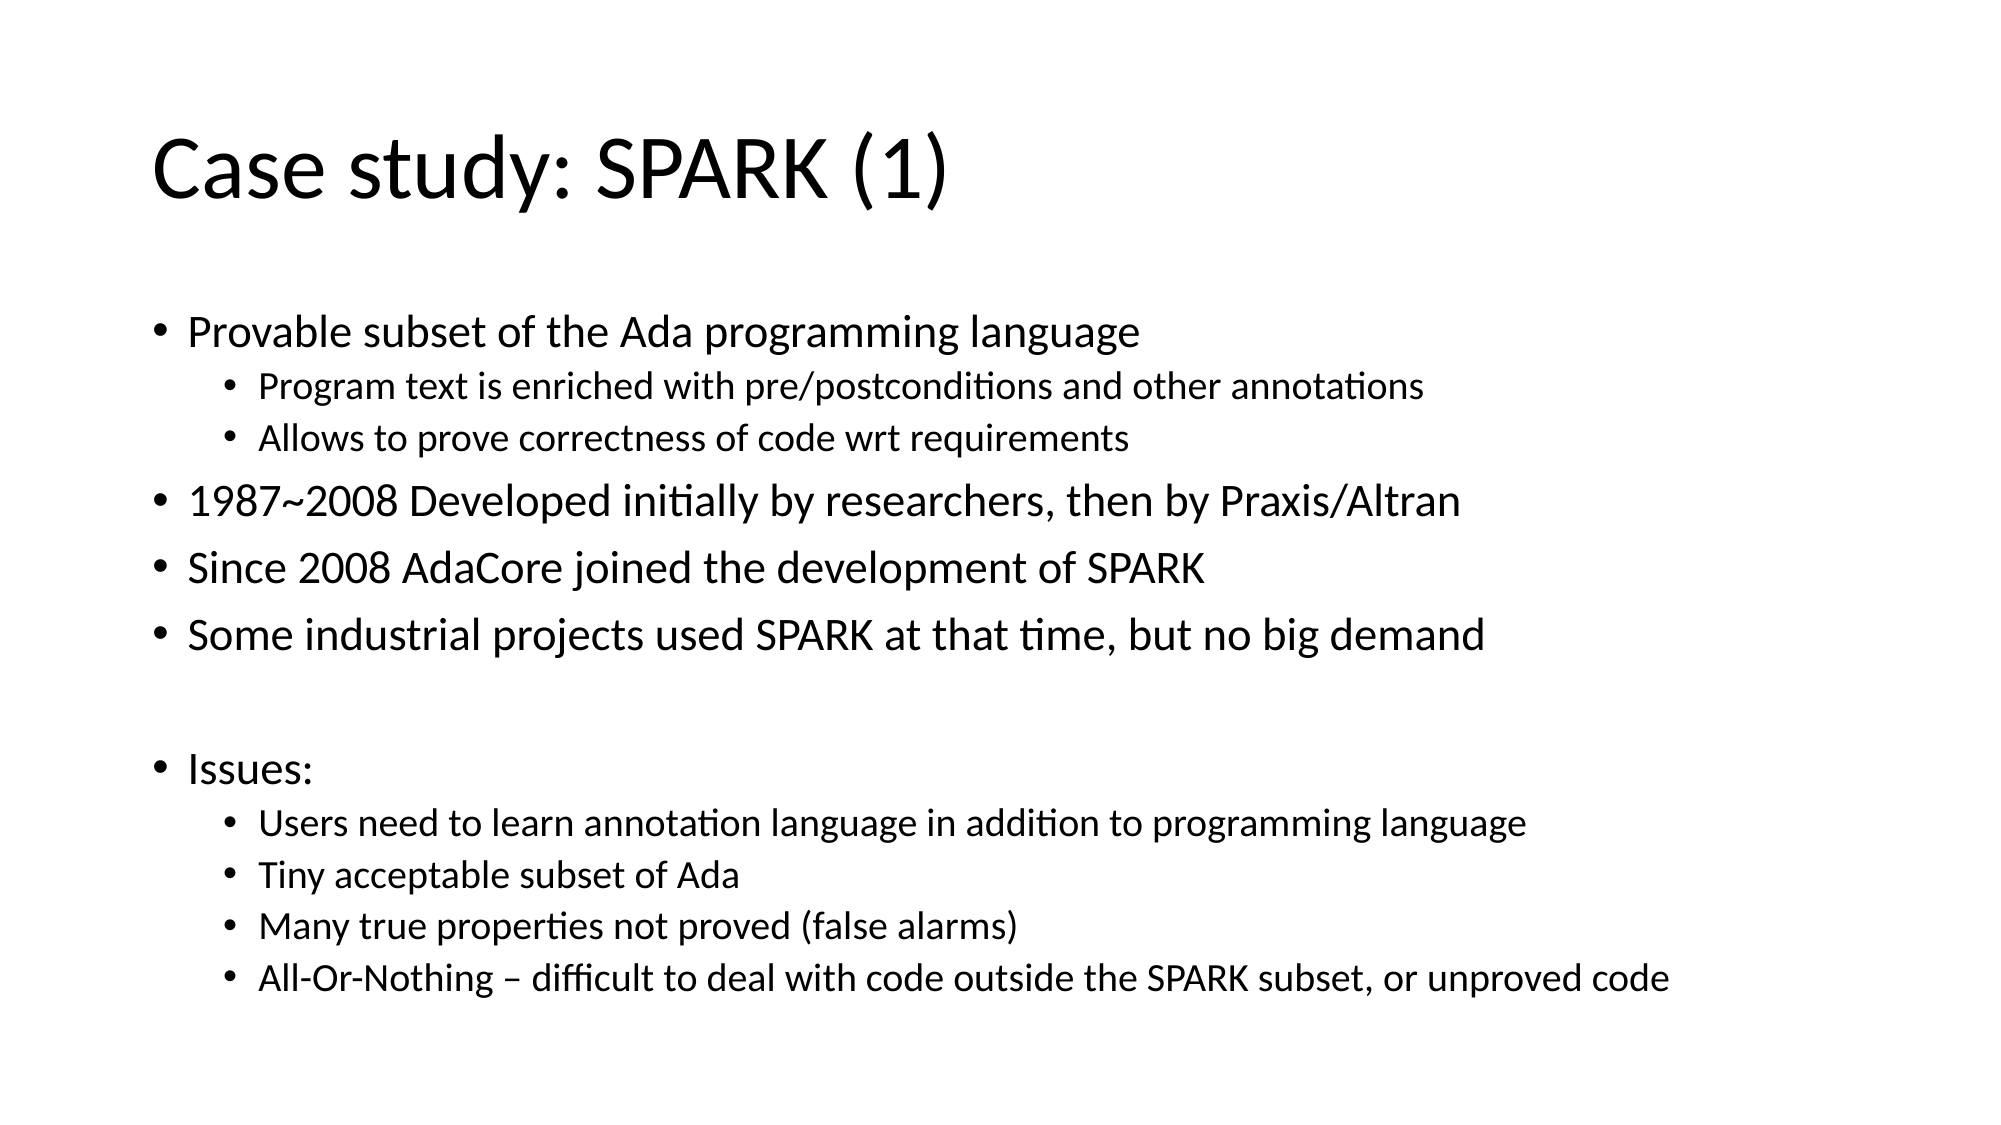

# Case study: SPARK (1)
Provable subset of the Ada programming language
Program text is enriched with pre/postconditions and other annotations
Allows to prove correctness of code wrt requirements
1987~2008 Developed initially by researchers, then by Praxis/Altran
Since 2008 AdaCore joined the development of SPARK
Some industrial projects used SPARK at that time, but no big demand

Issues:
Users need to learn annotation language in addition to programming language
Tiny acceptable subset of Ada
Many true properties not proved (false alarms)
All-Or-Nothing – difficult to deal with code outside the SPARK subset, or unproved code